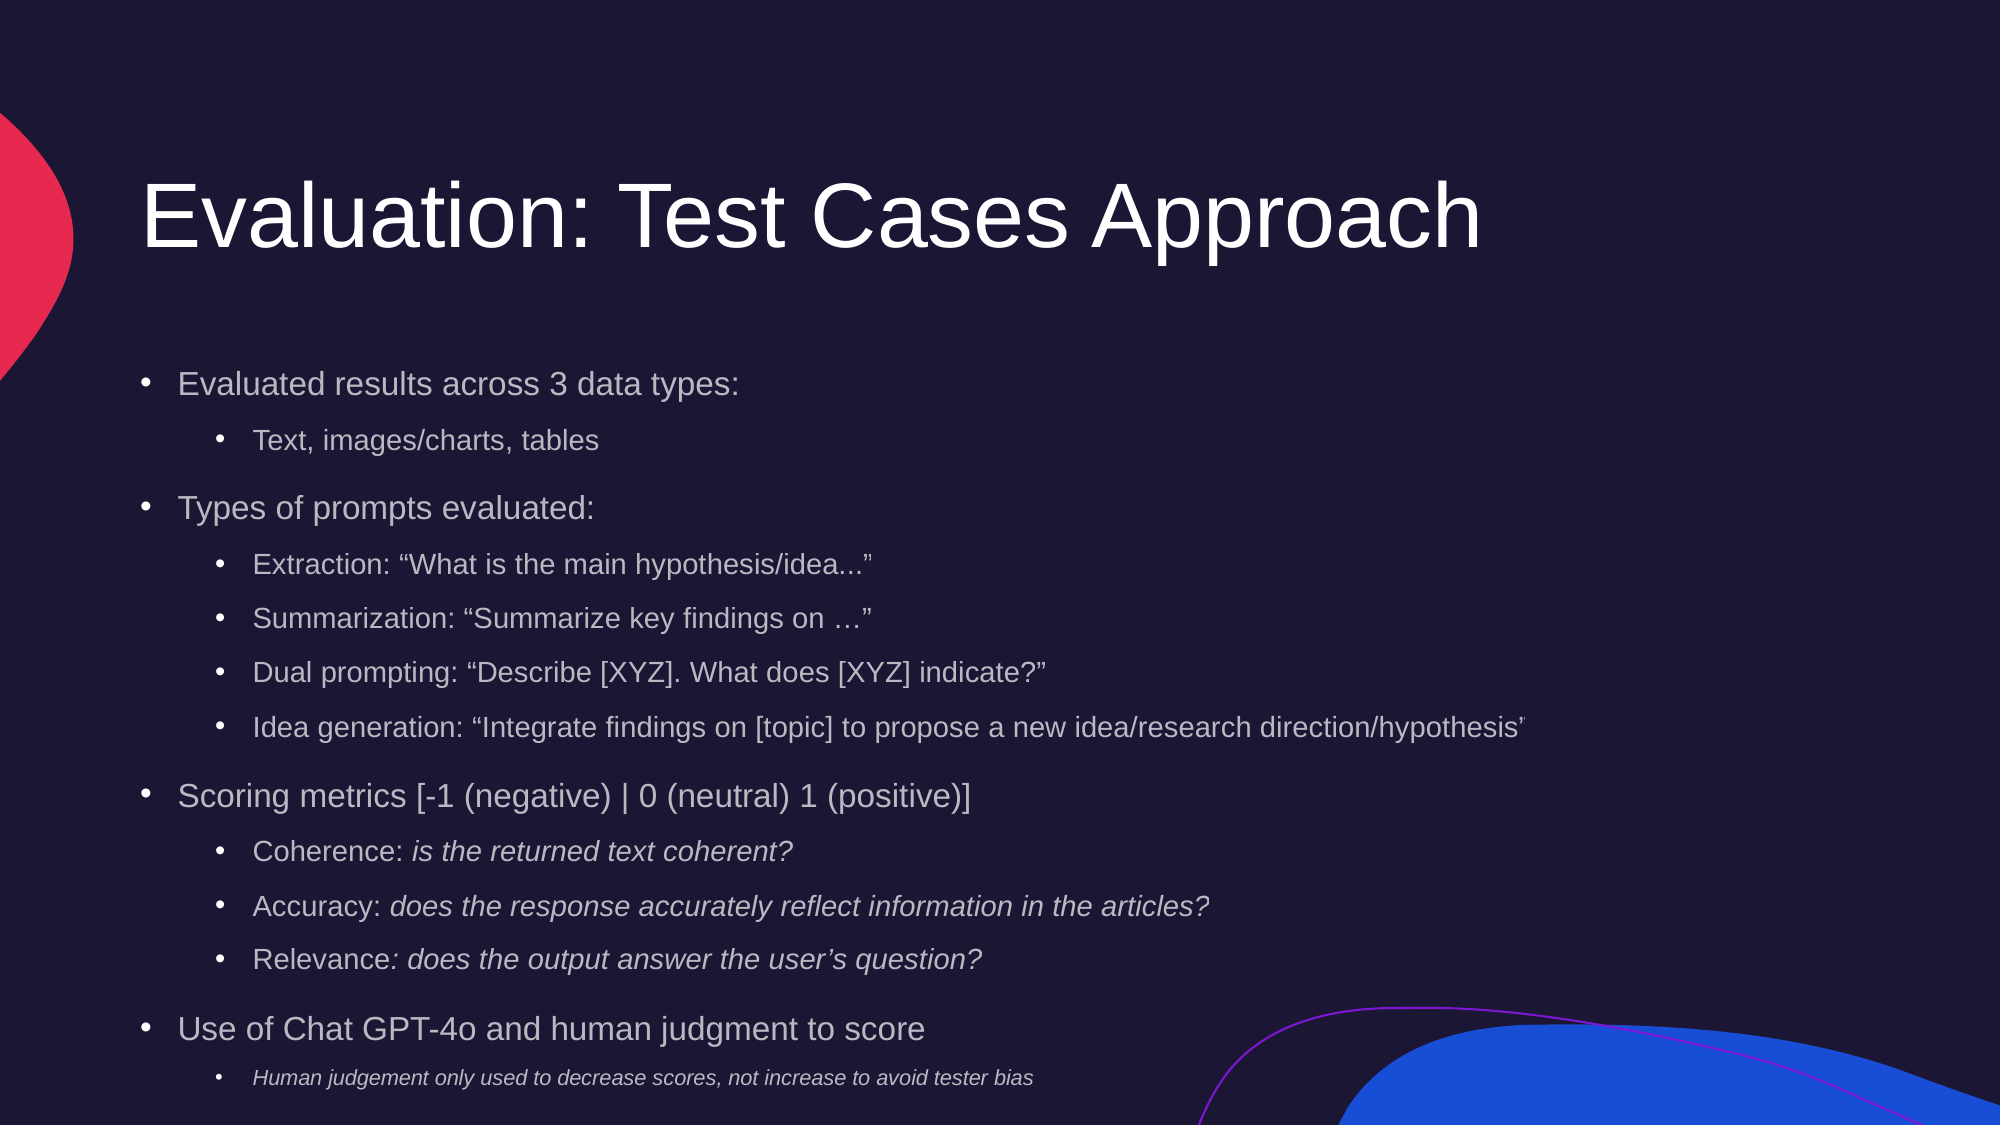

# Evaluation: Test Cases Approach
Evaluated results across 3 data types:
Text, images/charts, tables
Types of prompts evaluated:
Extraction: “What is the main hypothesis/idea...”
Summarization: “Summarize key findings on …”
Dual prompting: “Describe [XYZ]. What does [XYZ] indicate?”
Idea generation: “Integrate findings on [topic] to propose a new idea/research direction/hypothesis”
Scoring metrics [-1 (negative) | 0 (neutral) 1 (positive)]
Coherence: is the returned text coherent?
Accuracy: does the response accurately reflect information in the articles?
Relevance: does the output answer the user’s question?
Use of Chat GPT-4o and human judgment to score
Human judgement only used to decrease scores, not increase to avoid tester bias